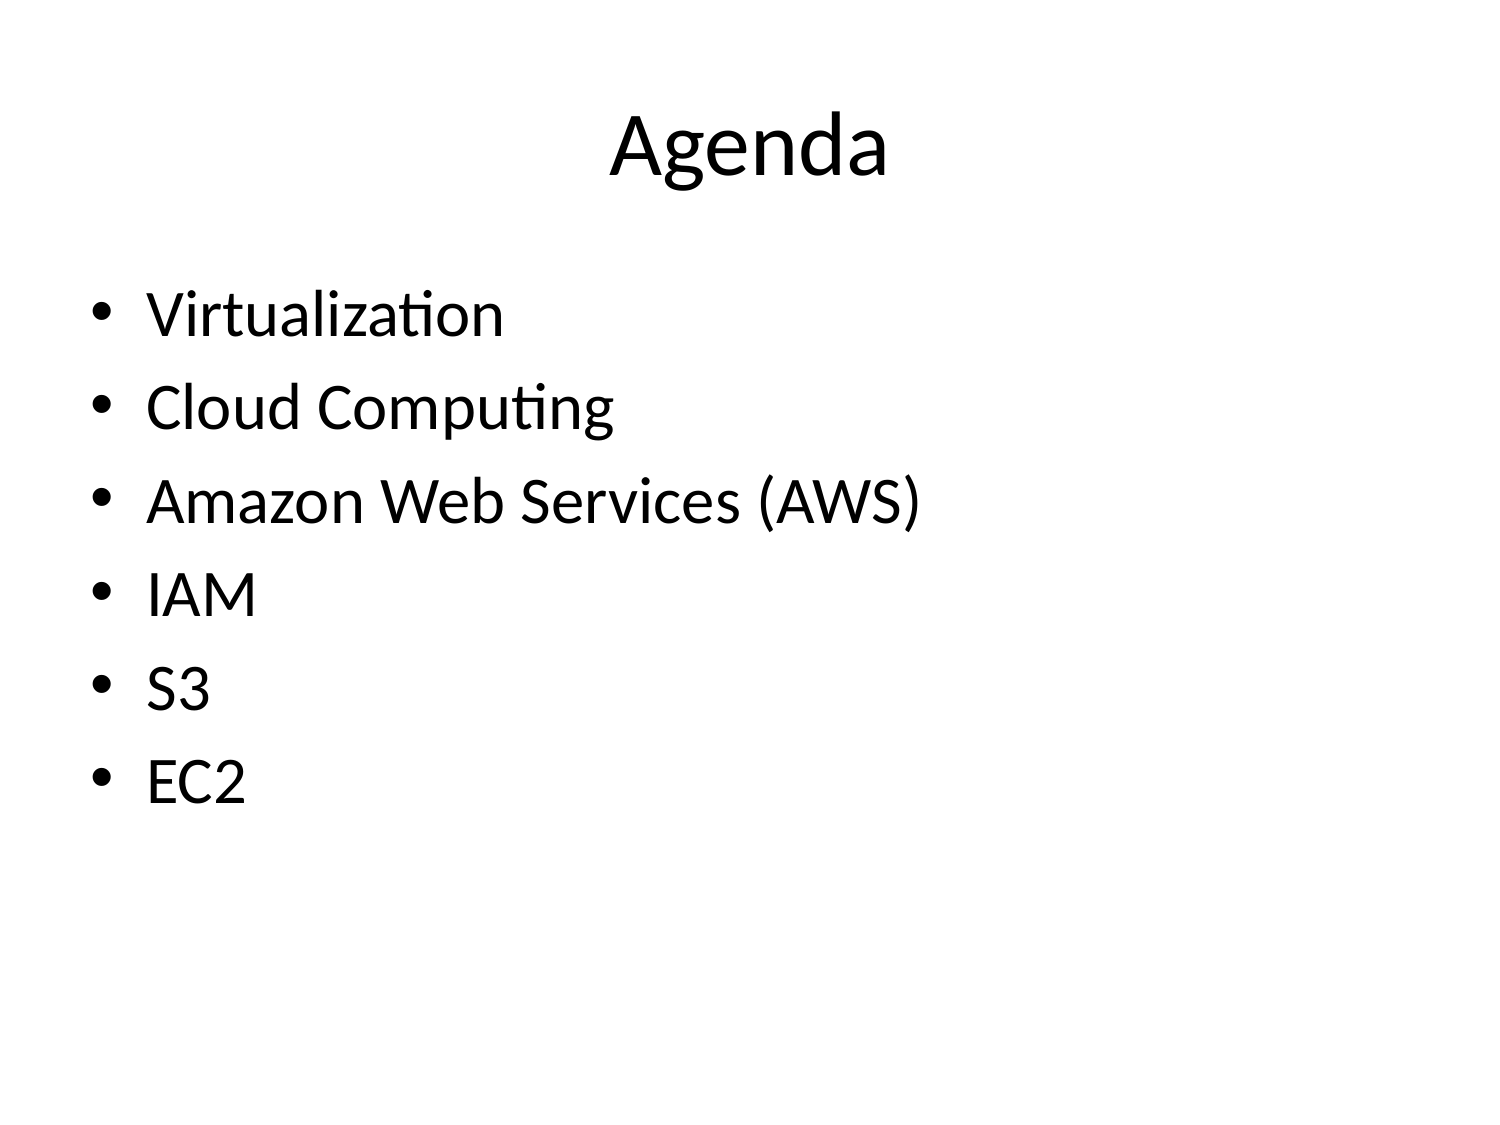

# Agenda
Virtualization
Cloud Computing
Amazon Web Services (AWS)
IAM
S3
EC2